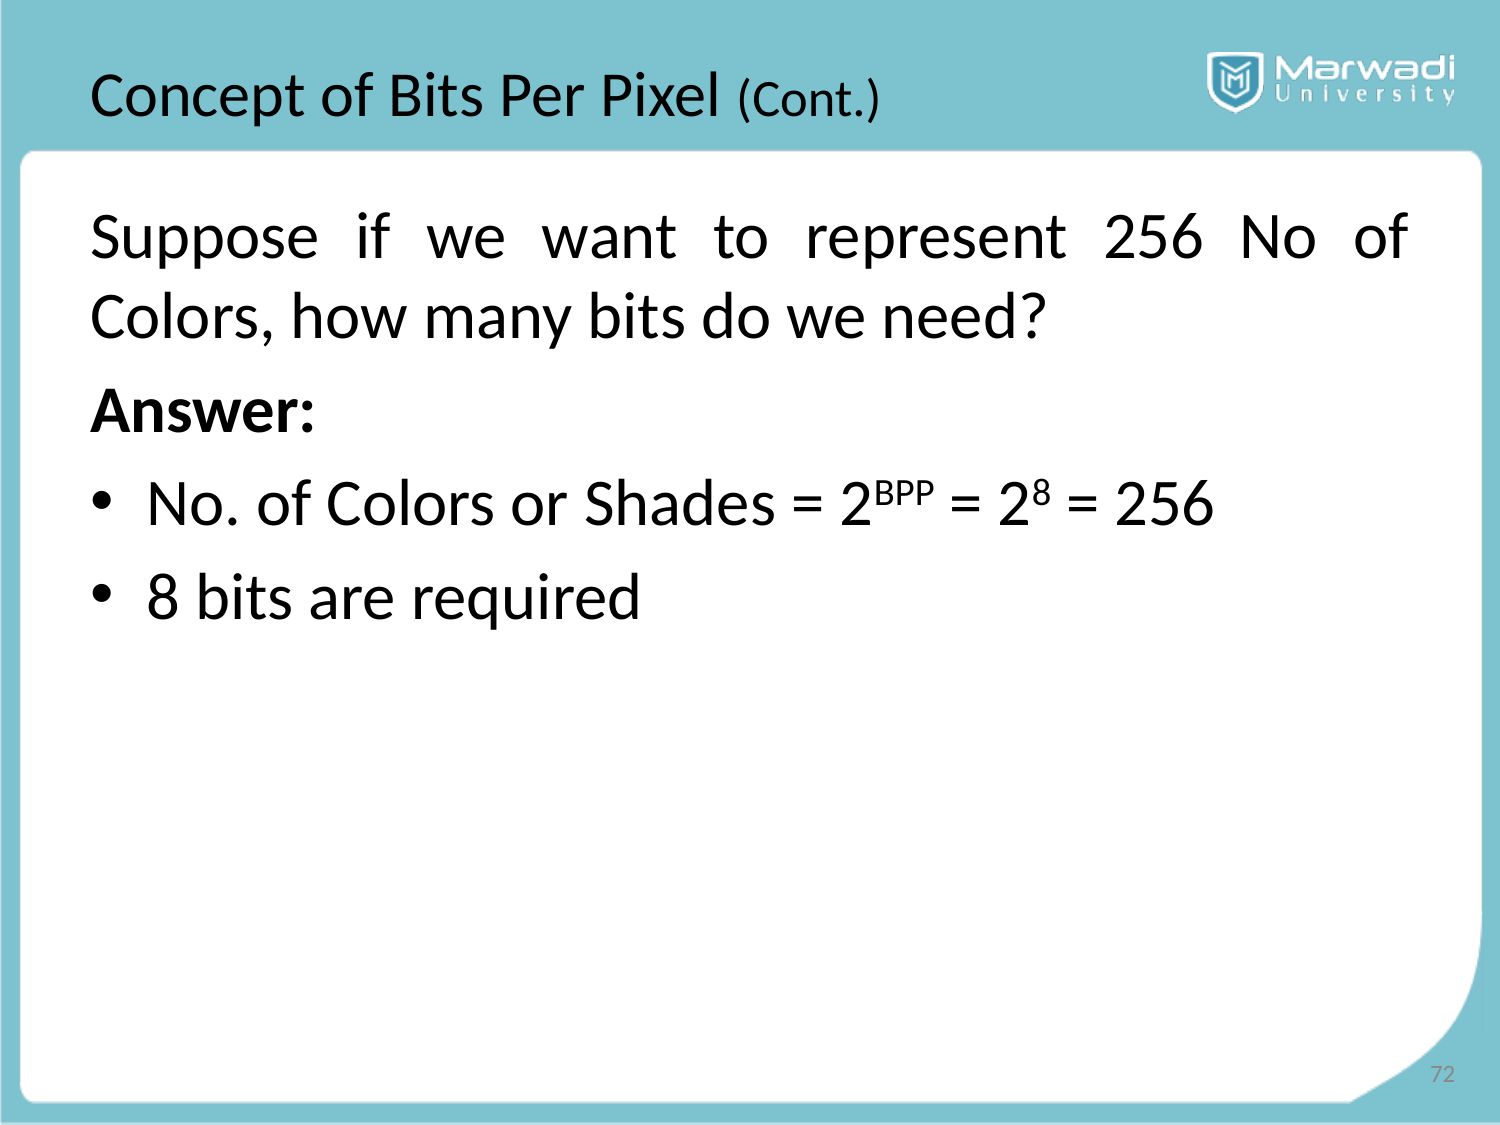

# Concept of Bits Per Pixel (Cont.)
Suppose if we want to represent 256 No of Colors, how many bits do we need?
Answer:
No. of Colors or Shades = 2BPP = 28 = 256
8 bits are required
72